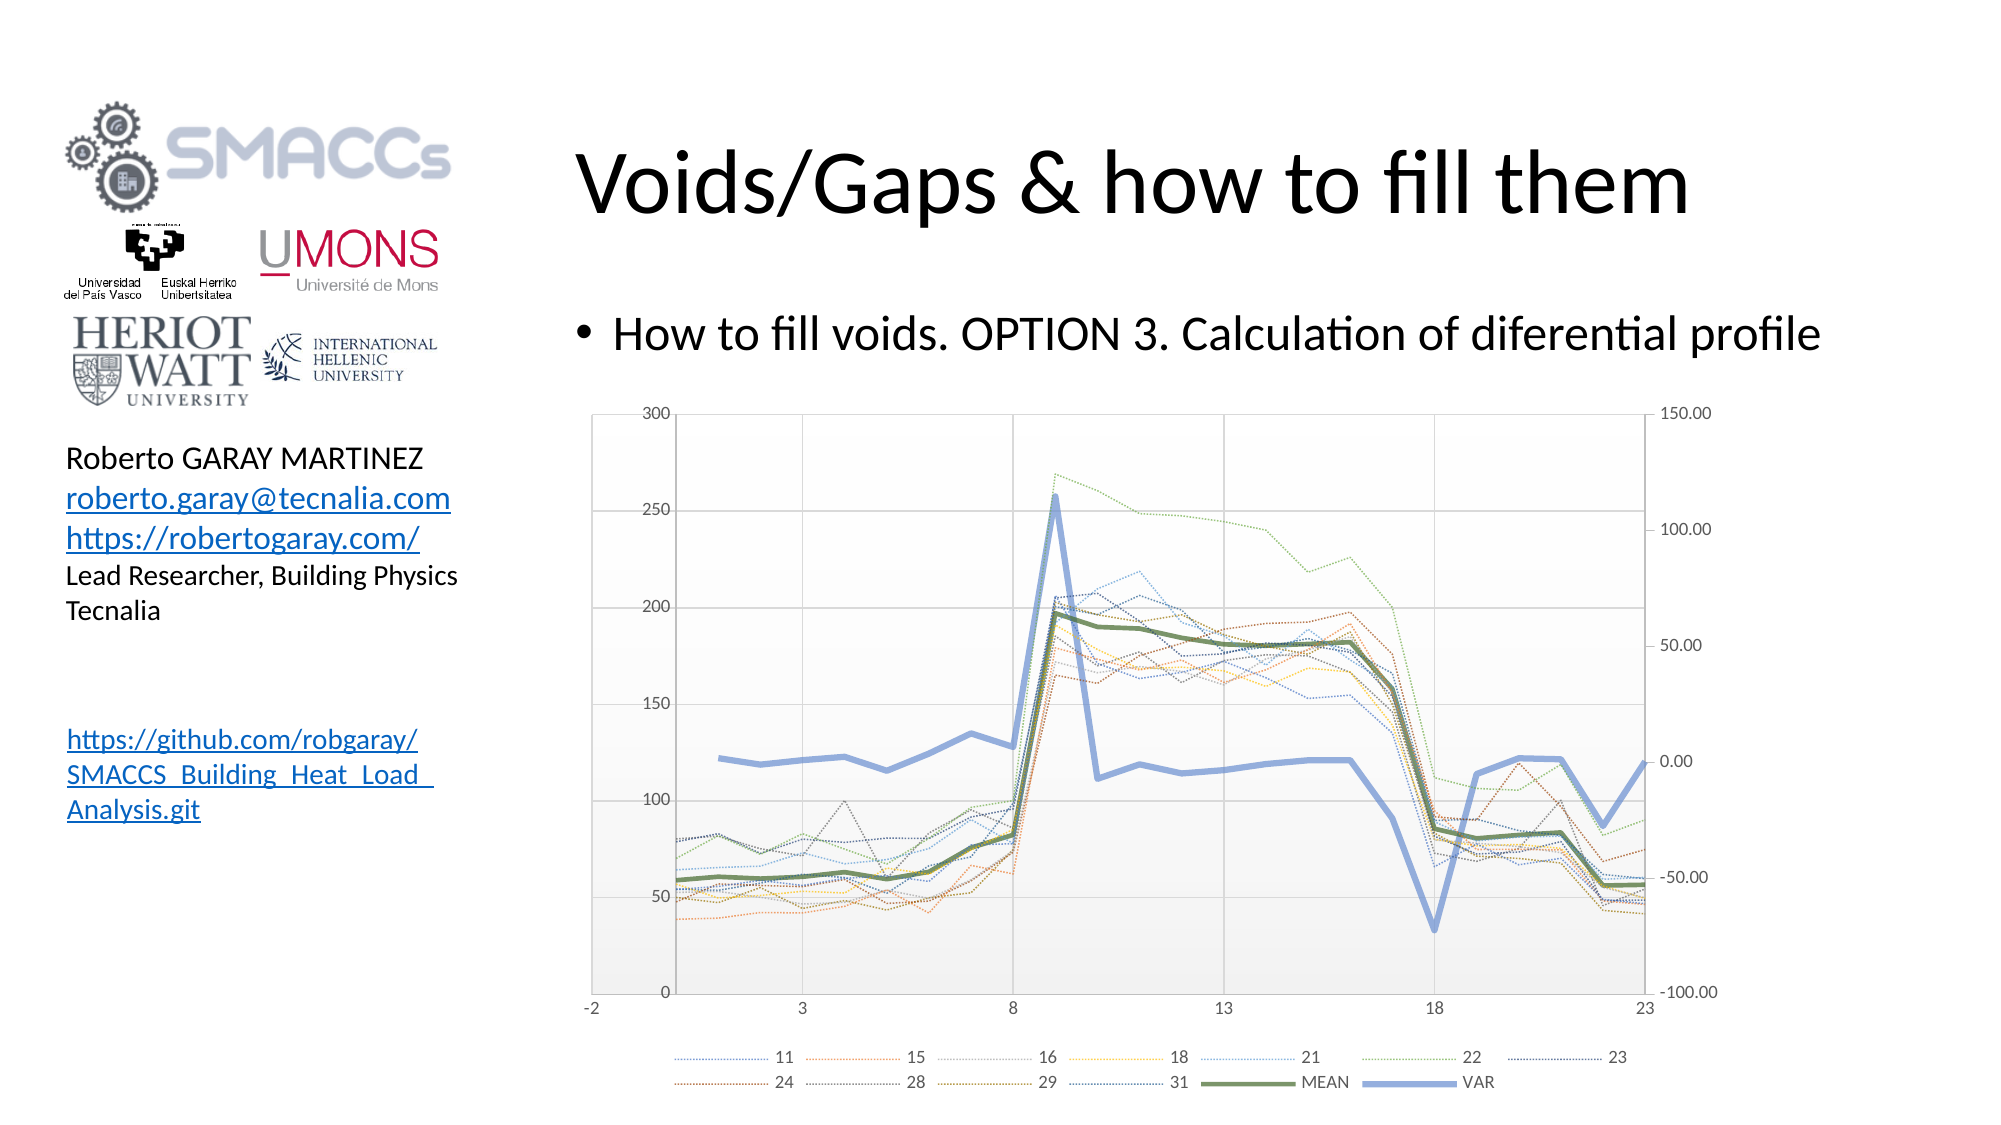

# Voids/Gaps & how to fill them
How to fill voids. OPTION 3. Calculation of diferential profile

### Chart

| Category | 11 | 15 | 16 | 18 | 21 | 22 | 23 | 24 | 28 | 29 | 31 | MEAN | VAR |
|---|---|---|---|---|---|---|---|---|---|---|---|---|---|